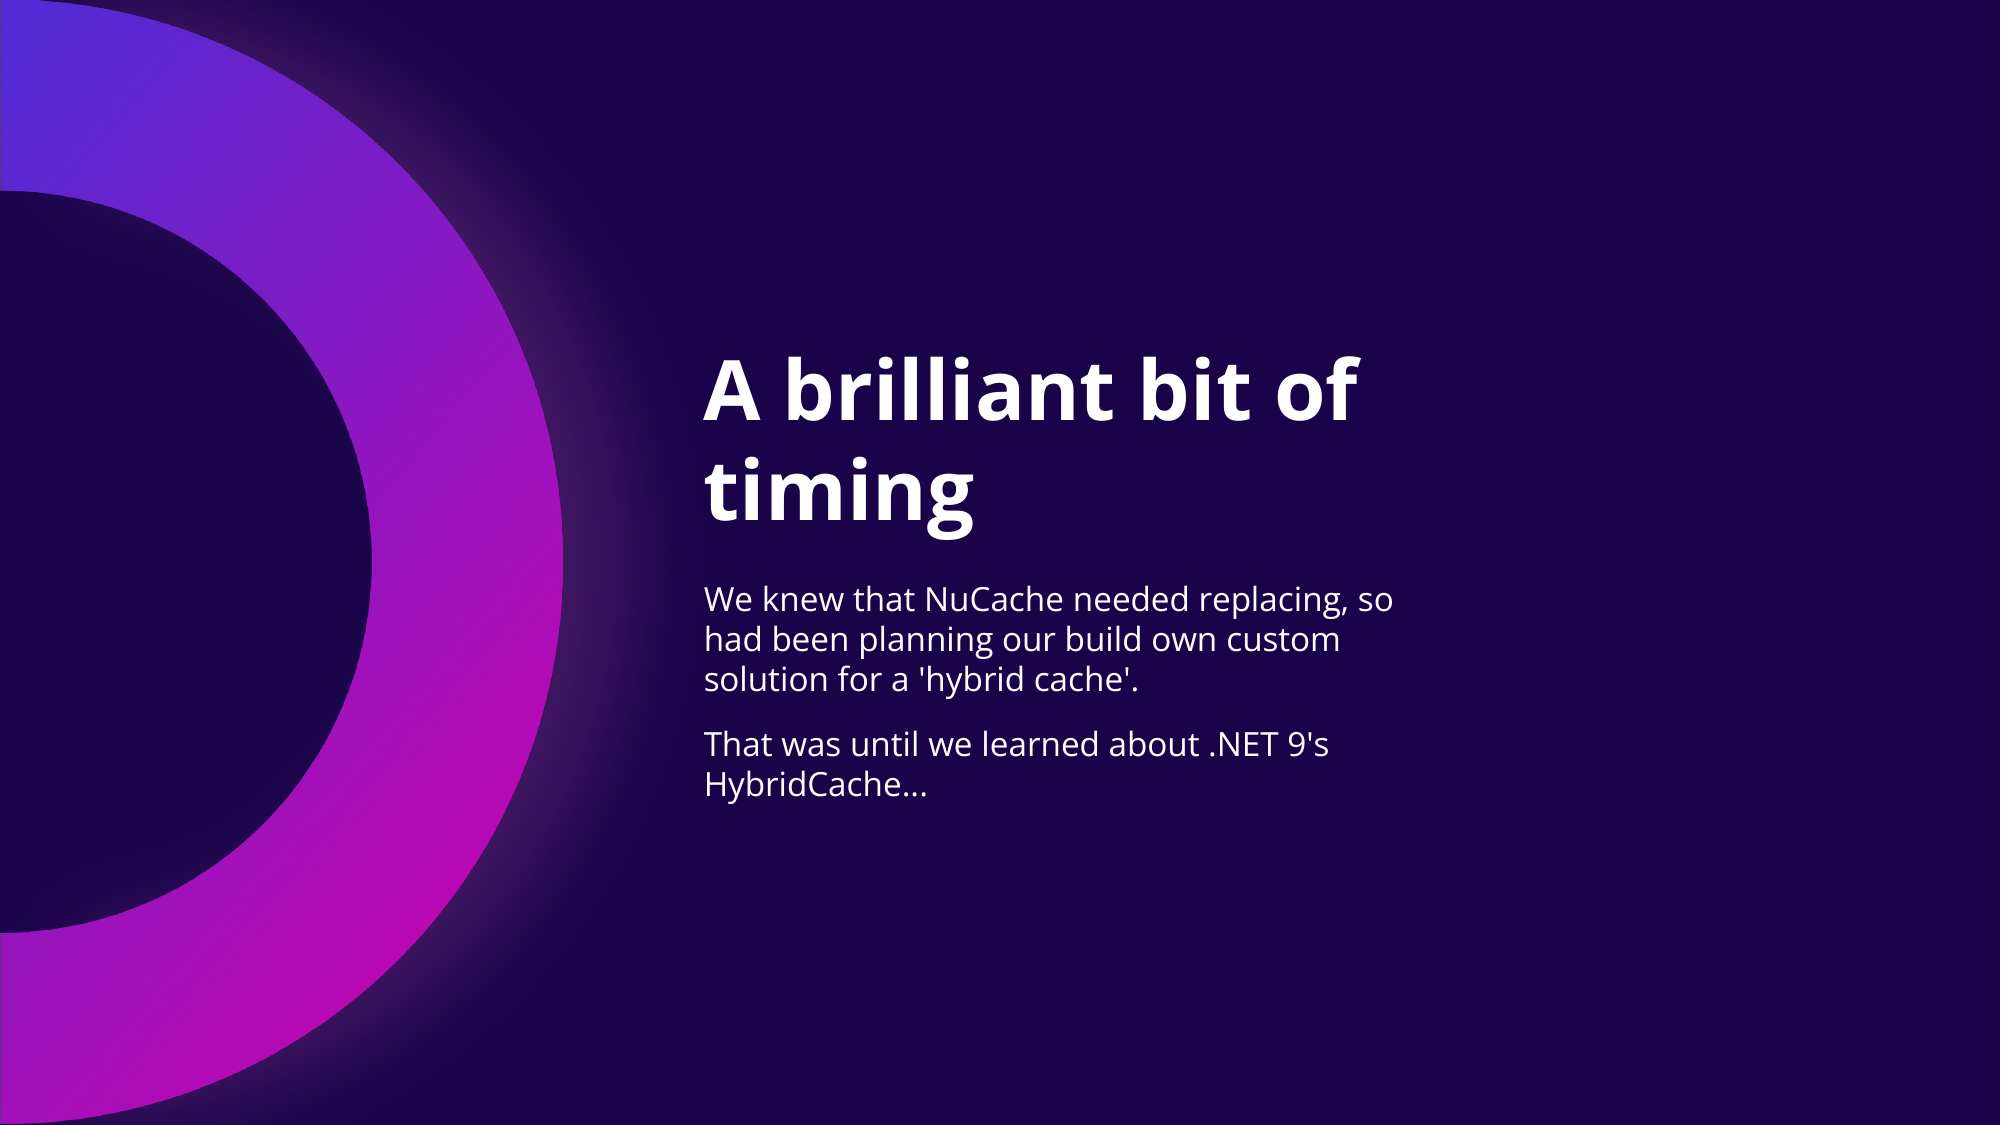

# A brilliant bit of timing
We knew that NuCache needed replacing, so had been planning our build own custom solution for a 'hybrid cache'.
That was until we learned about .NET 9's HybridCache...